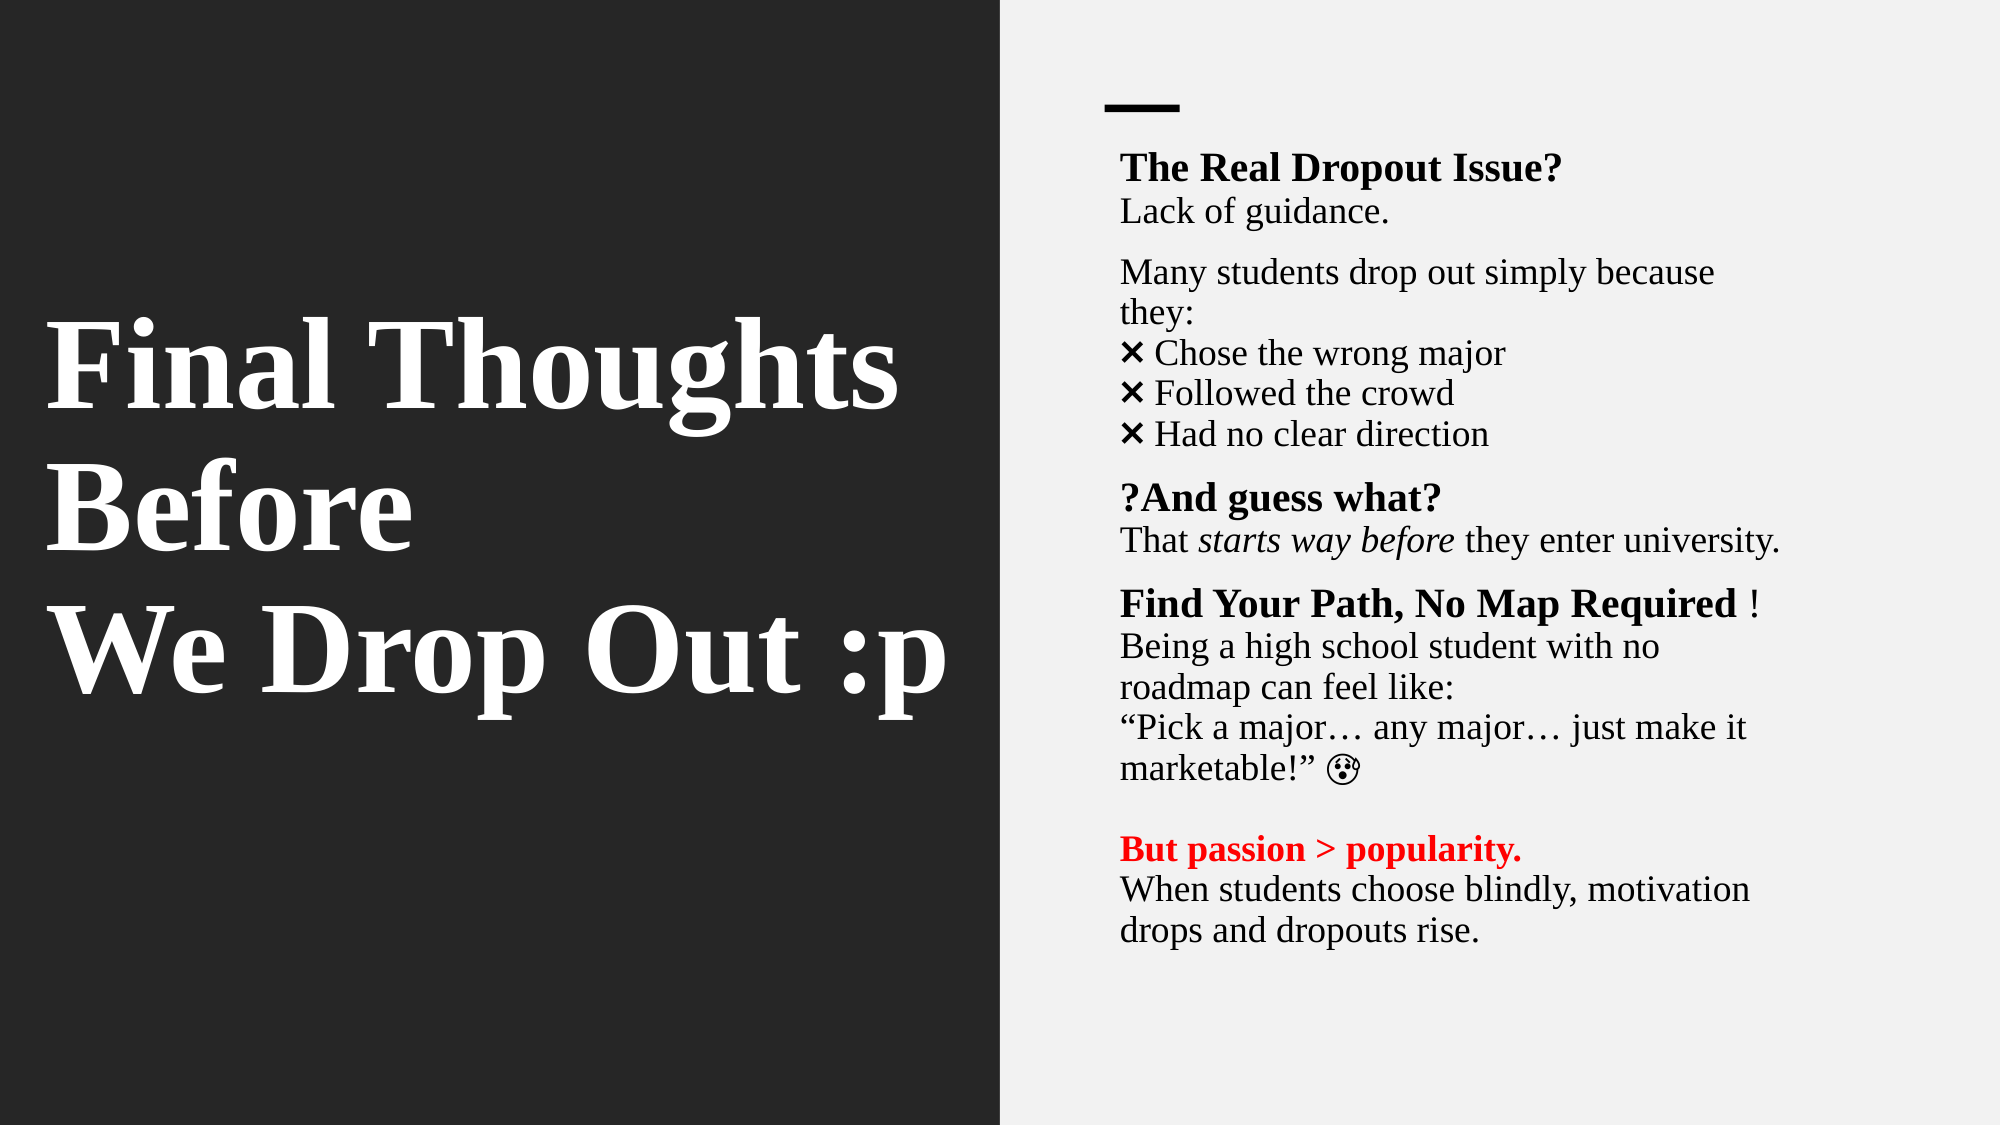

The Real Dropout Issue?
Lack of guidance.
Many students drop out simply because they:
❌ Chose the wrong major
❌ Followed the crowd
❌ Had no clear direction
?And guess what?
That starts way before they enter university.
Find Your Path, No Map Required !
Being a high school student with no roadmap can feel like:
“Pick a major… any major… just make it marketable!” 😰

But passion > popularity.
When students choose blindly, motivation drops and dropouts rise.

# Final Thoughts Before We Drop Out :p